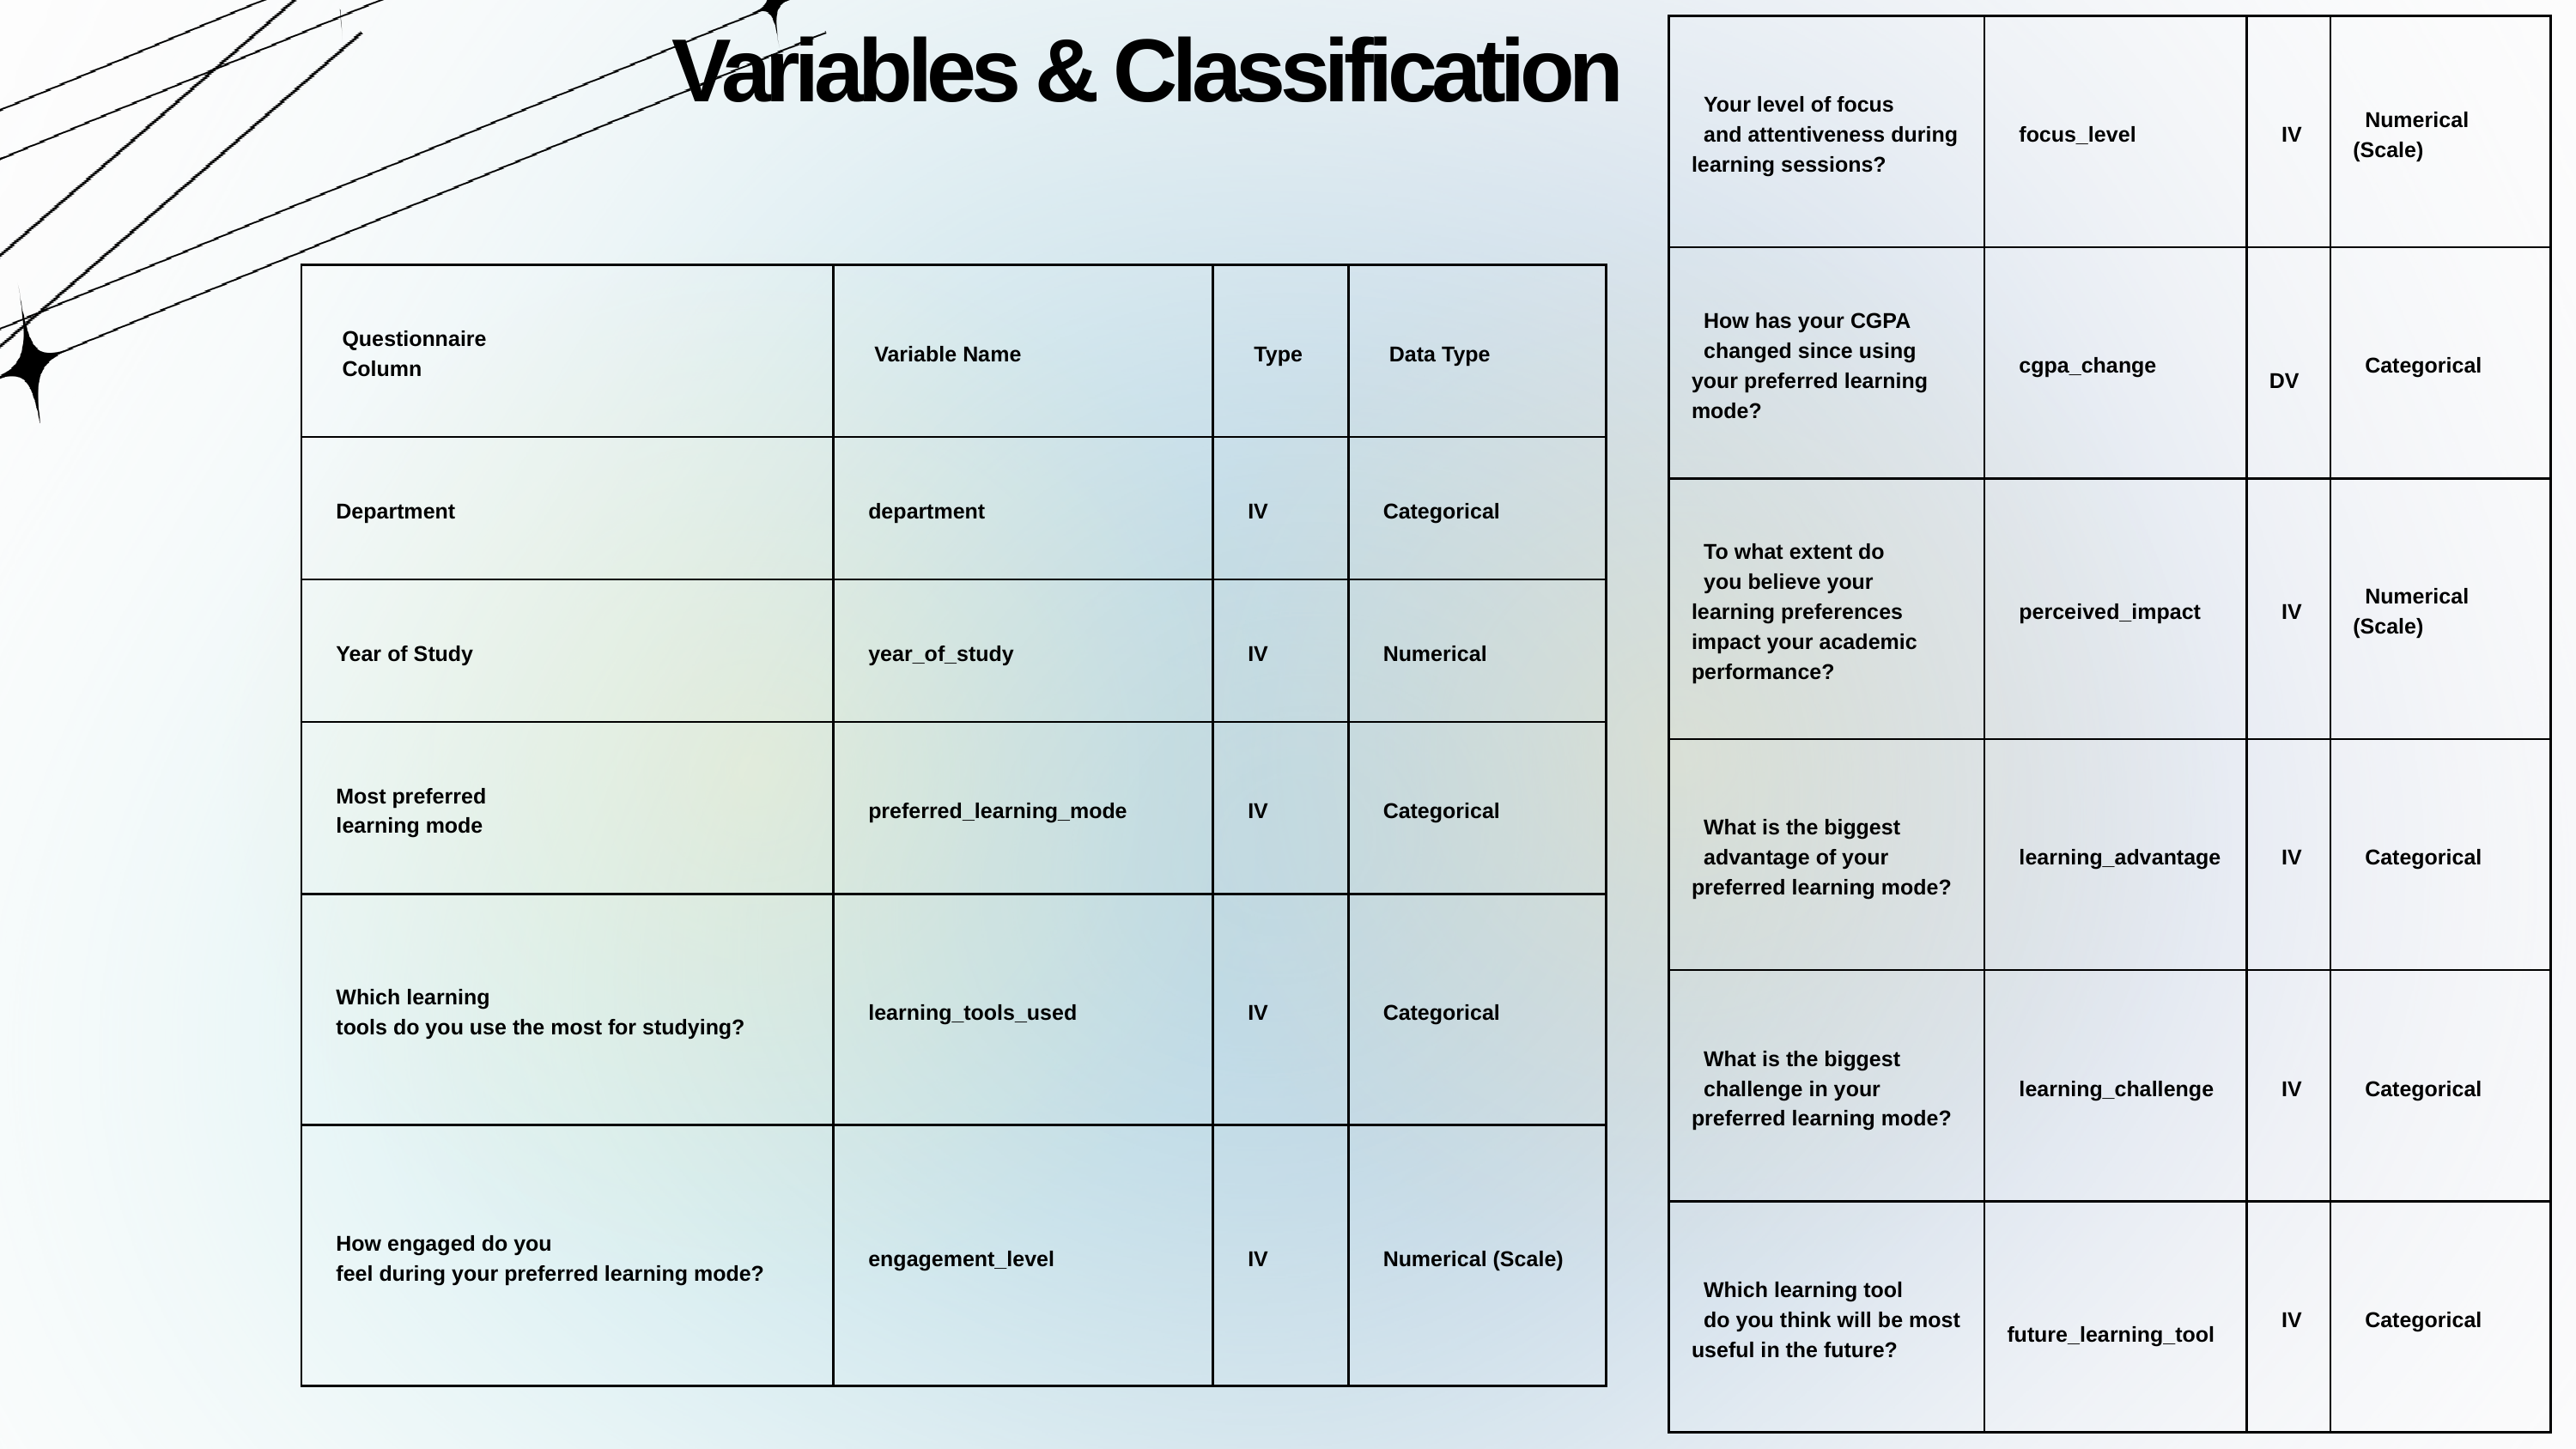

| Your level of focus and attentiveness during learning sessions? | focus\_level | IV | Numerical (Scale) |
| --- | --- | --- | --- |
| How has your CGPA changed since using your preferred learning mode? | cgpa\_change | DV | Categorical |
| To what extent do you believe your learning preferences impact your academic performance? | perceived\_impact | IV | Numerical (Scale) |
| What is the biggest advantage of your preferred learning mode? | learning\_advantage | IV | Categorical |
| What is the biggest challenge in your preferred learning mode? | learning\_challenge | IV | Categorical |
| Which learning tool do you think will be most useful in the future? | future\_learning\_tool | IV | Categorical |
Variables & Classification

| Questionnaire Column | Variable Name | Type | Data Type |
| --- | --- | --- | --- |
| Department | department | IV | Categorical |
| Year of Study | year\_of\_study | IV | Numerical |
| Most preferred learning mode | preferred\_learning\_mode | IV | Categorical |
| Which learning tools do you use the most for studying? | learning\_tools\_used | IV | Categorical |
| How engaged do you feel during your preferred learning mode? | engagement\_level | IV | Numerical (Scale) |